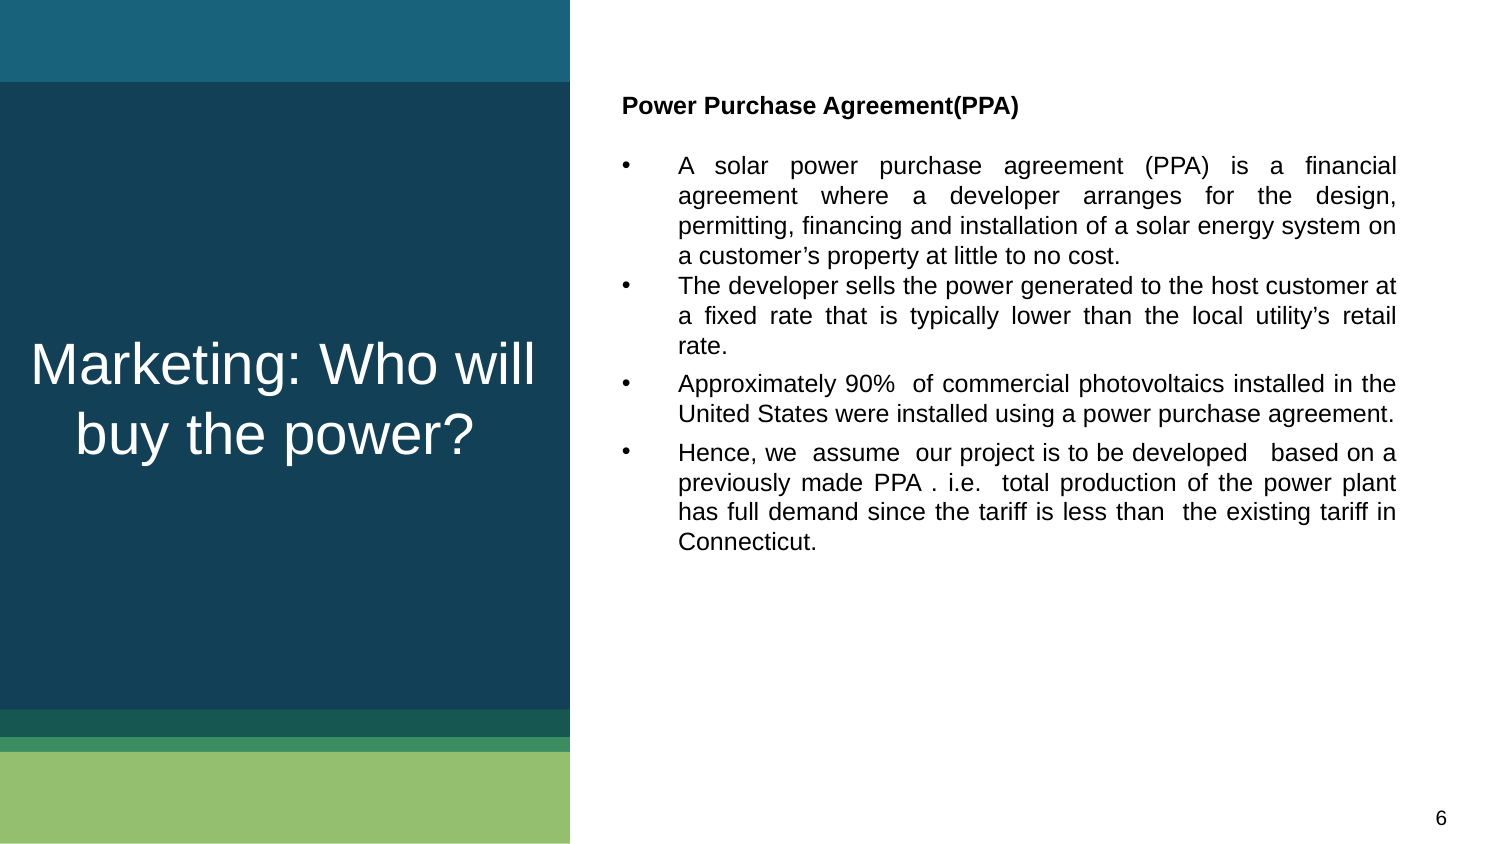

Marketing: Who will buy the power?
Power Purchase Agreement(PPA)

A solar power purchase agreement (PPA) is a financial agreement where a developer arranges for the design, permitting, financing and installation of a solar energy system on a customer’s property at little to no cost.
The developer sells the power generated to the host customer at a fixed rate that is typically lower than the local utility’s retail rate.
Approximately 90%  of commercial photovoltaics installed in the United States were installed using a power purchase agreement.
Hence, we  assume  our project is to be developed   based on a previously made PPA . i.e.  total production of the power plant has full demand since the tariff is less than  the existing tariff in Connecticut.

6